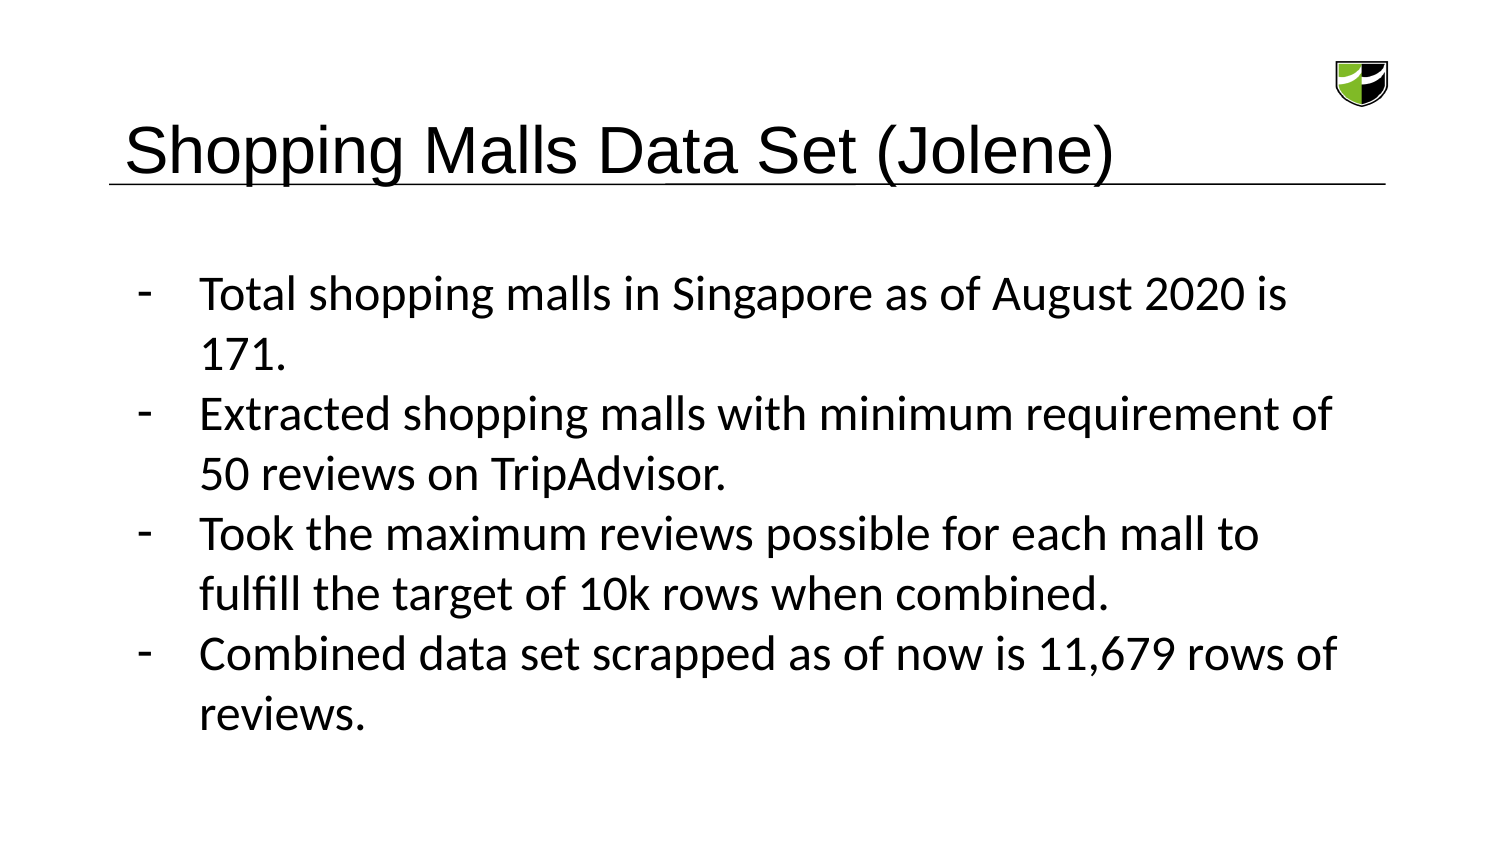

# Shopping Malls Data Set (Jolene)
Total shopping malls in Singapore as of August 2020 is 171.
Extracted shopping malls with minimum requirement of 50 reviews on TripAdvisor.
Took the maximum reviews possible for each mall to fulfill the target of 10k rows when combined.
Combined data set scrapped as of now is 11,679 rows of reviews.